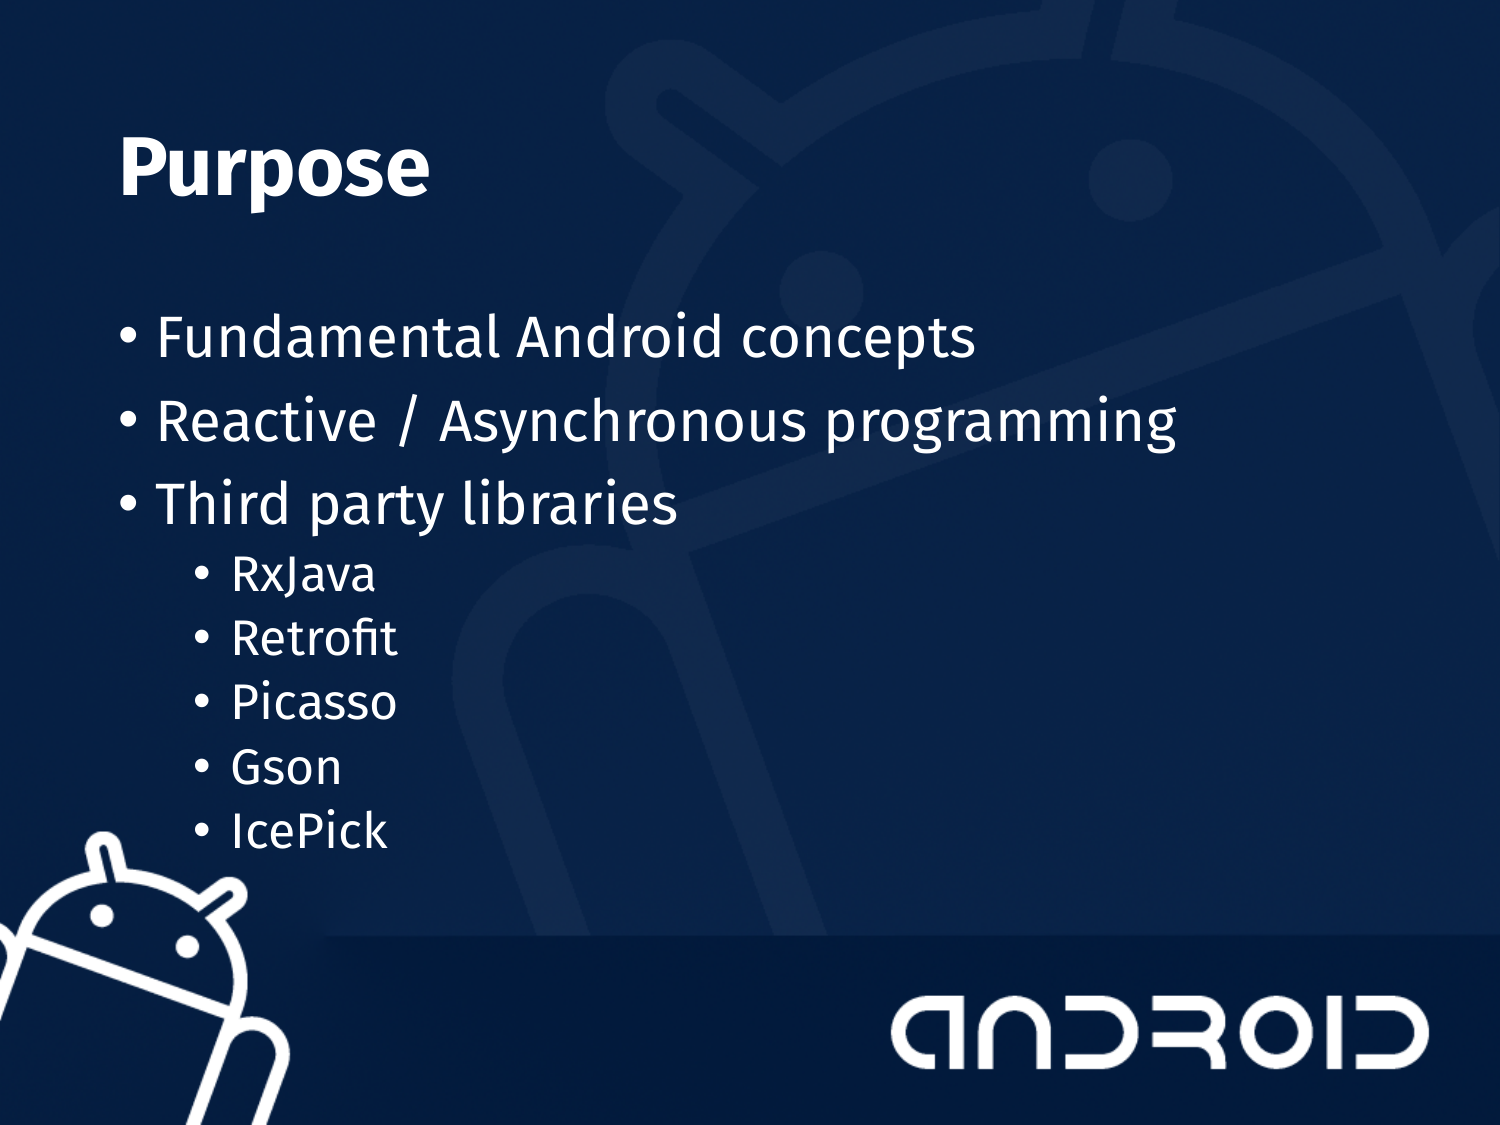

# Purpose
Fundamental Android concepts
Reactive / Asynchronous programming
Third party libraries
RxJava
Retrofit
Picasso
Gson
IcePick